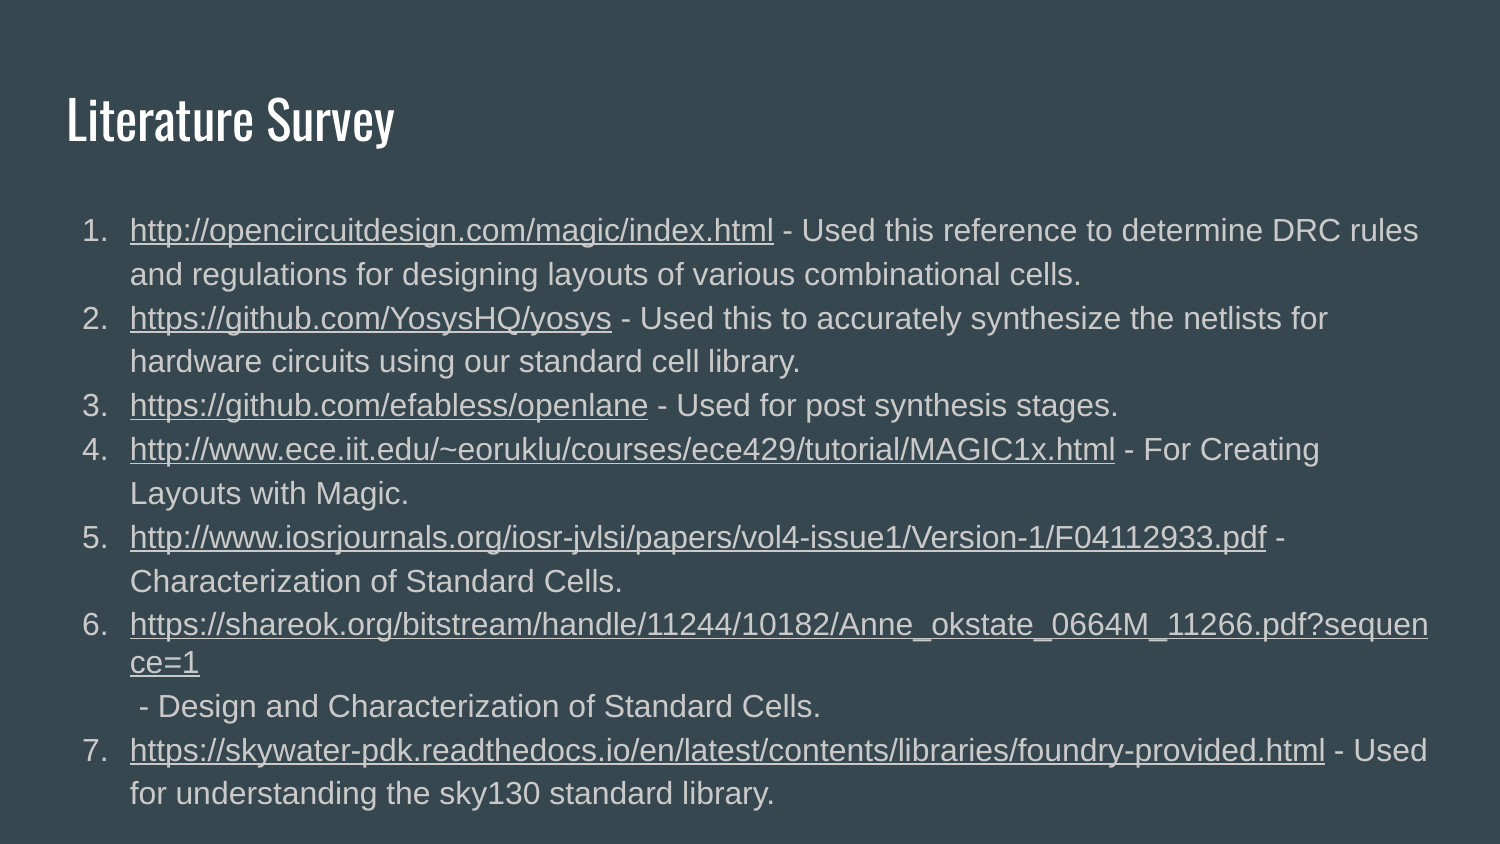

# Literature Survey
http://opencircuitdesign.com/magic/index.html - Used this reference to determine DRC rules and regulations for designing layouts of various combinational cells.
https://github.com/YosysHQ/yosys - Used this to accurately synthesize the netlists for hardware circuits using our standard cell library.
https://github.com/efabless/openlane - Used for post synthesis stages.
http://www.ece.iit.edu/~eoruklu/courses/ece429/tutorial/MAGIC1x.html - For Creating Layouts with Magic.
http://www.iosrjournals.org/iosr-jvlsi/papers/vol4-issue1/Version-1/F04112933.pdf - Characterization of Standard Cells.
https://shareok.org/bitstream/handle/11244/10182/Anne_okstate_0664M_11266.pdf?sequence=1 - Design and Characterization of Standard Cells.
https://skywater-pdk.readthedocs.io/en/latest/contents/libraries/foundry-provided.html - Used for understanding the sky130 standard library.